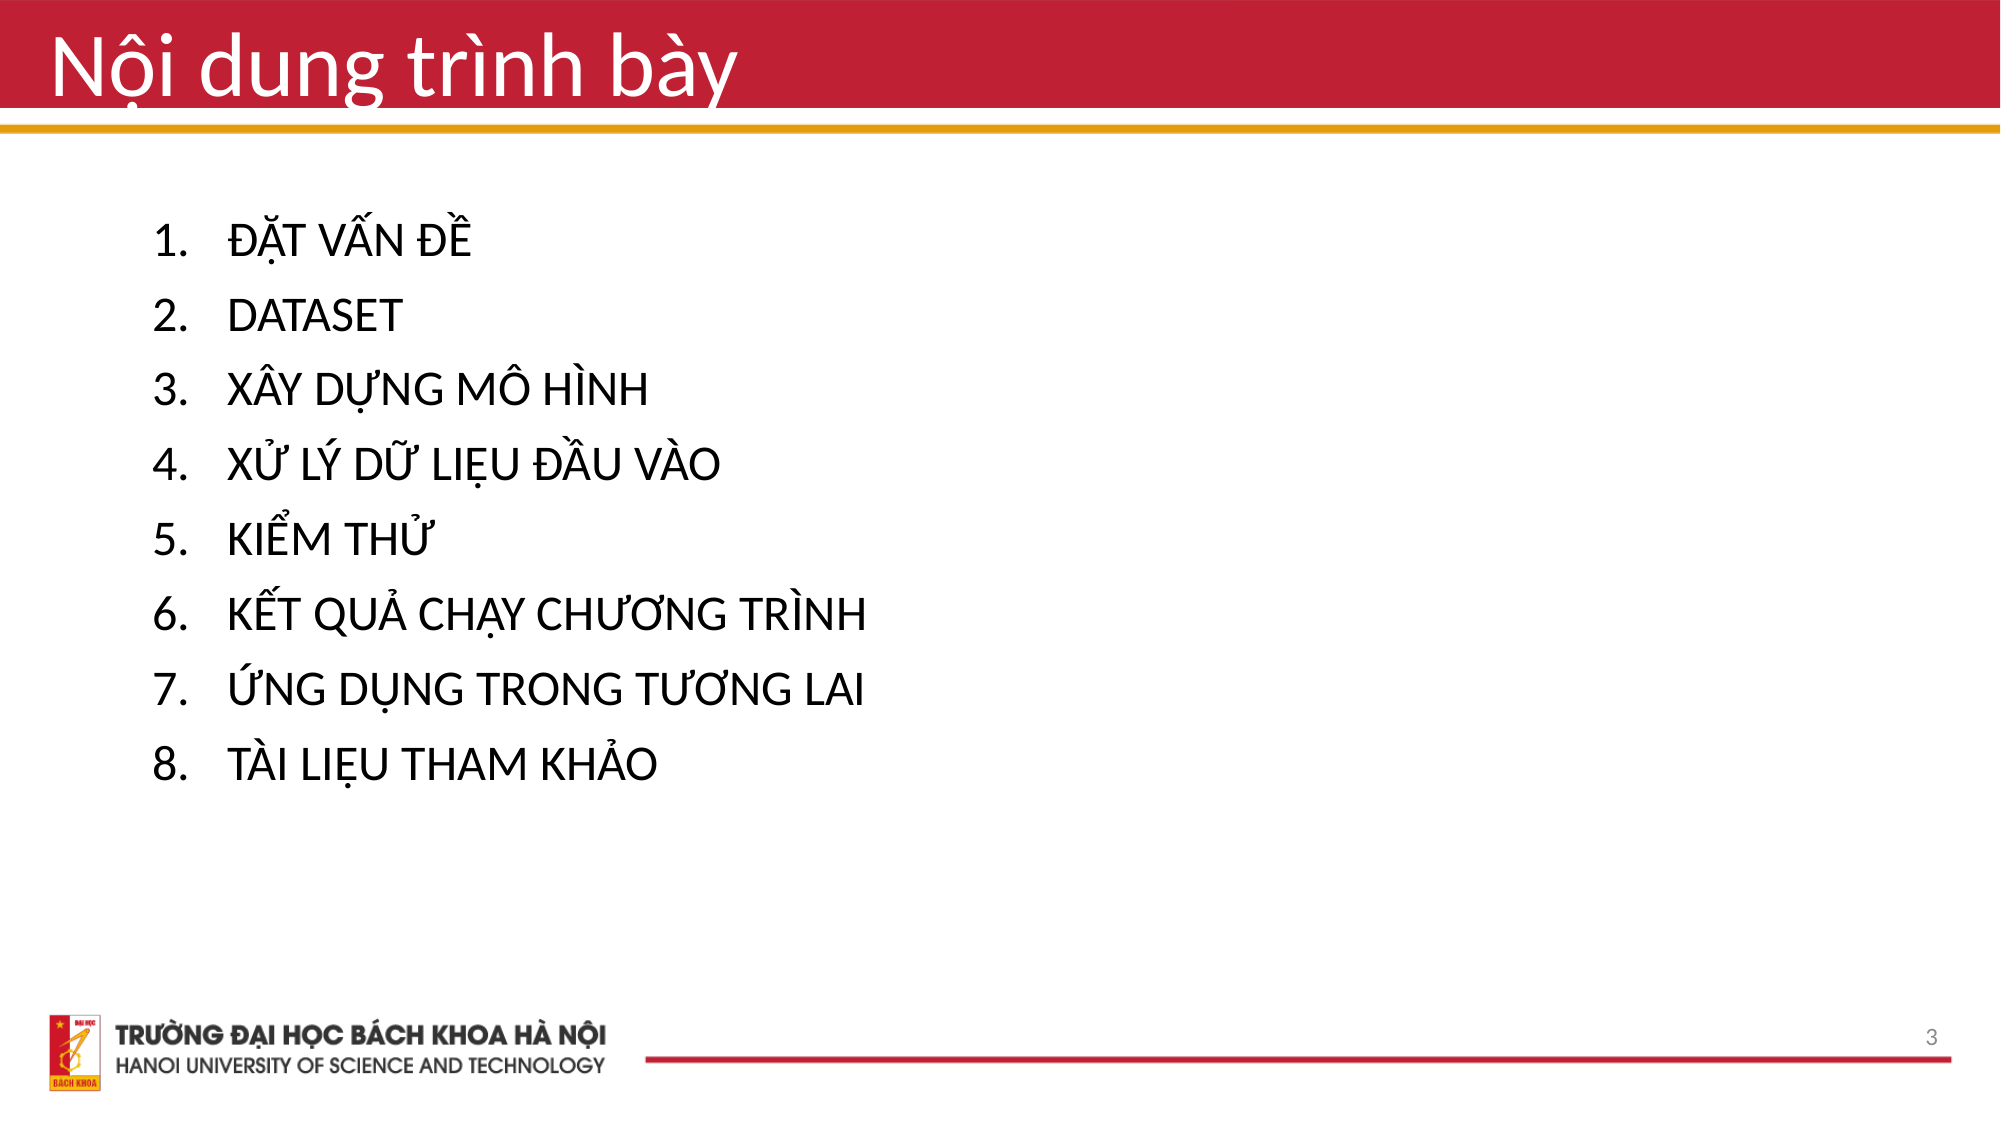

# Nội dung trình bày
ĐẶT VẤN ĐỀ
DATASET
XÂY DỰNG MÔ HÌNH
XỬ LÝ DỮ LIỆU ĐẦU VÀO
KIỂM THỬ
KẾT QUẢ CHẠY CHƯƠNG TRÌNH
ỨNG DỤNG TRONG TƯƠNG LAI
TÀI LIỆU THAM KHẢO

3